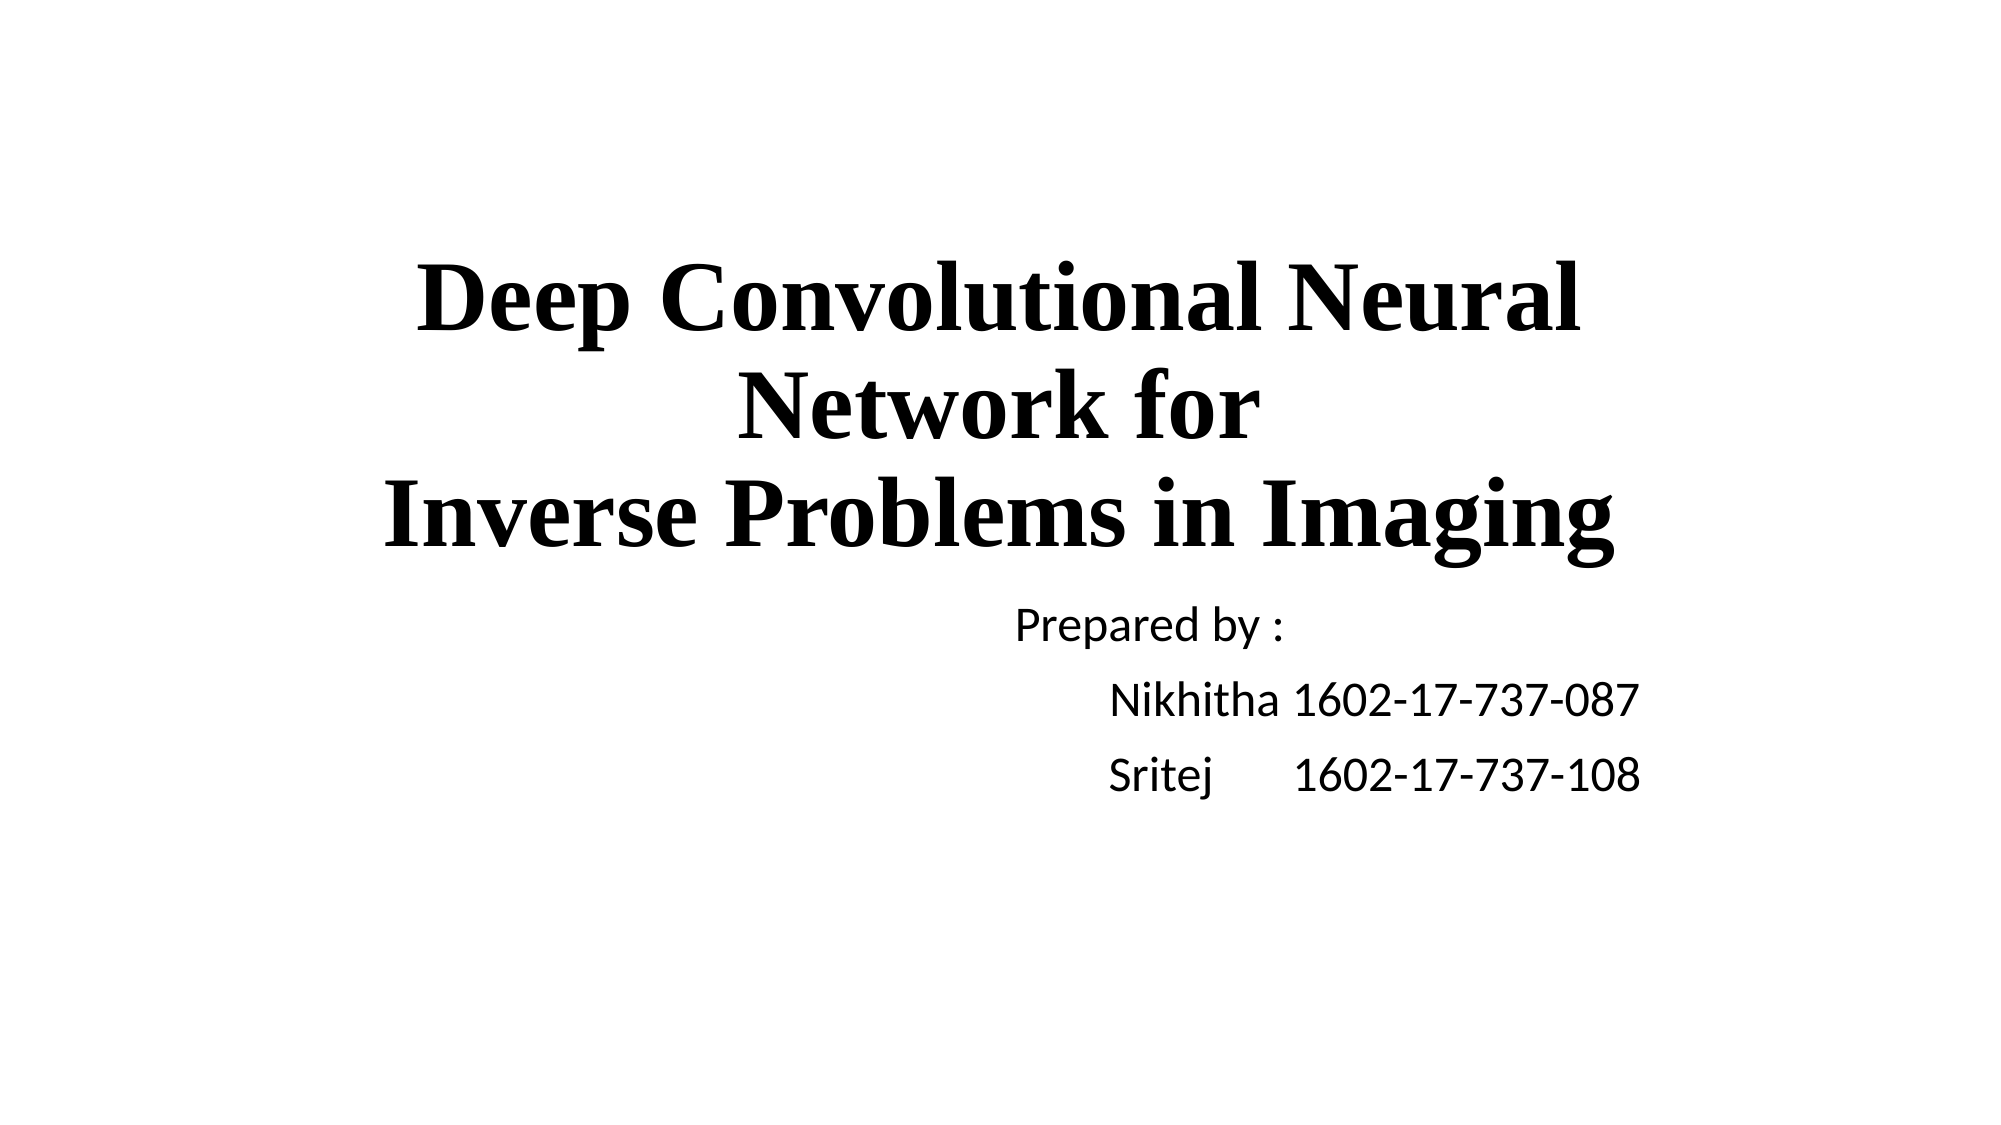

# Deep Convolutional Neural Network for Inverse Problems in Imaging
		Prepared by :
					Nikhitha 1602-17-737-087
					Sritej       1602-17-737-108